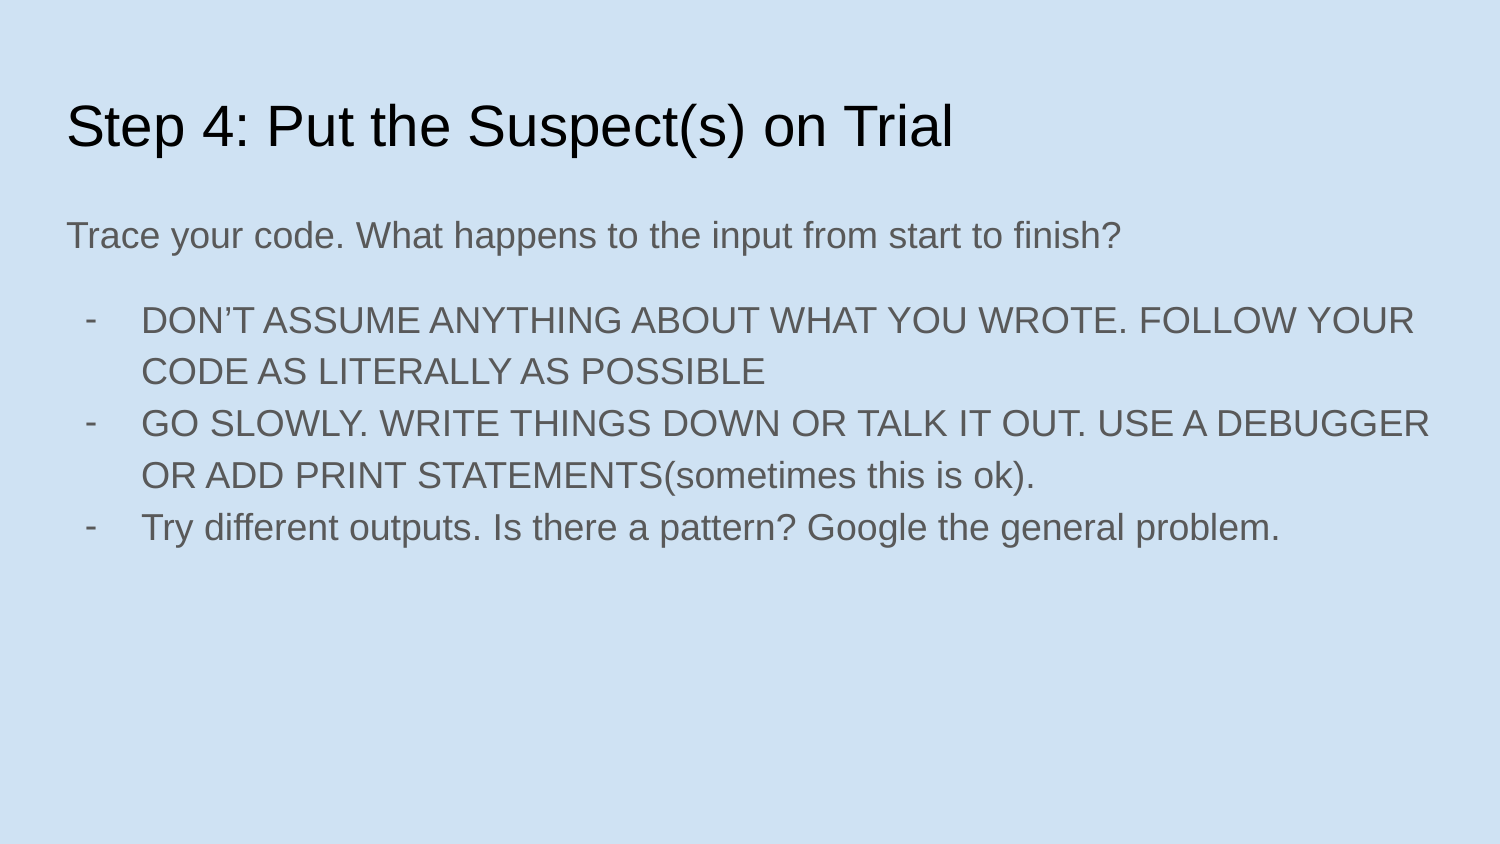

# Step 4: Put the Suspect(s) on Trial
Trace your code. What happens to the input from start to finish?
DON’T ASSUME ANYTHING ABOUT WHAT YOU WROTE. FOLLOW YOUR CODE AS LITERALLY AS POSSIBLE
GO SLOWLY. WRITE THINGS DOWN OR TALK IT OUT. USE A DEBUGGER OR ADD PRINT STATEMENTS(sometimes this is ok).
Try different outputs. Is there a pattern? Google the general problem.